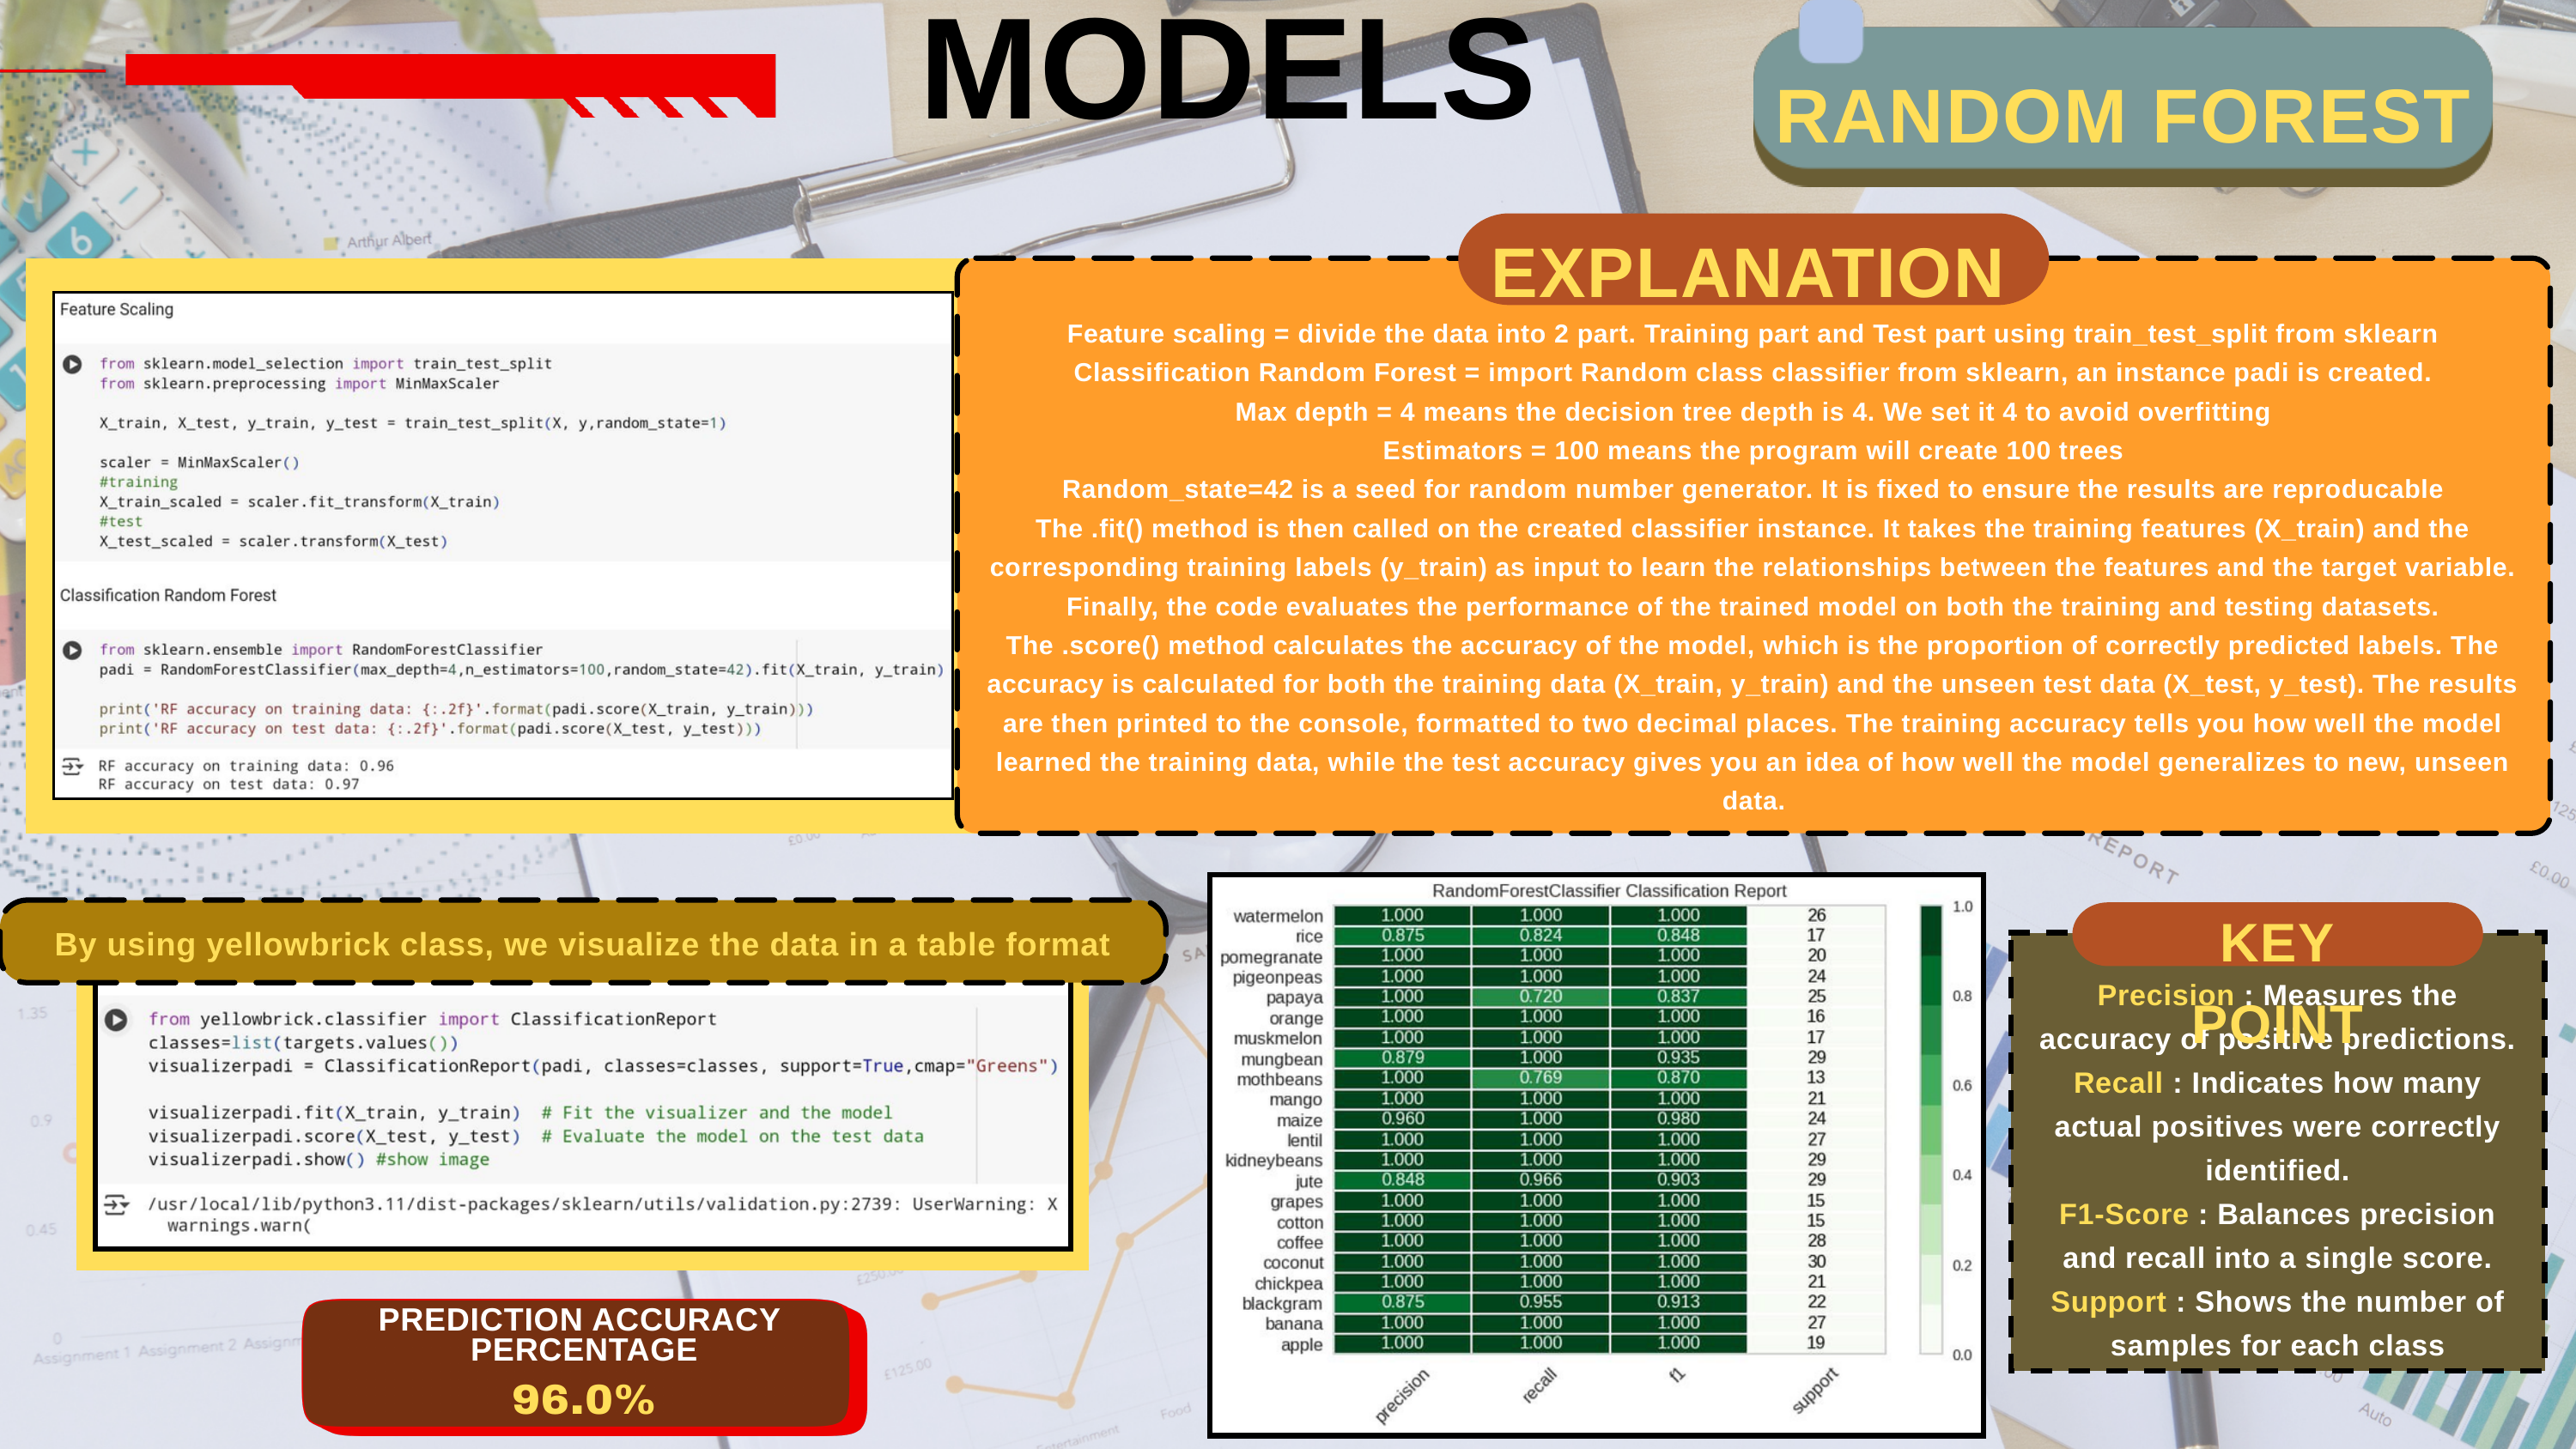

MODELS

RANDOM FOREST

EXPLANATION

Feature scaling = divide the data into 2 part. Training part and Test part using train_test_split from sklearn
Classification Random Forest = import Random class classifier from sklearn, an instance padi is created.
Max depth = 4 means the decision tree depth is 4. We set it 4 to avoid overfitting
Estimators = 100 means the program will create 100 trees
Random_state=42 is a seed for random number generator. It is fixed to ensure the results are reproducable
The .fit() method is then called on the created classifier instance. It takes the training features (X_train) and the corresponding training labels (y_train) as input to learn the relationships between the features and the target variable.
Finally, the code evaluates the performance of the trained model on both the training and testing datasets.
The .score() method calculates the accuracy of the model, which is the proportion of correctly predicted labels. The accuracy is calculated for both the training data (X_train, y_train) and the unseen test data (X_test, y_test). The results are then printed to the console, formatted to two decimal places. The training accuracy tells you how well the model learned the training data, while the test accuracy gives you an idea of how well the model generalizes to new, unseen data.

By using yellowbrick class, we visualize the data in a table format

KEY POINT

Precision : Measures the accuracy of positive predictions.
Recall : Indicates how many actual positives were correctly identified.
F1-Score : Balances precision and recall into a single score.
Support : Shows the number of samples for each class

PREDICTION ACCURACY
PERCENTAGE
96.0%